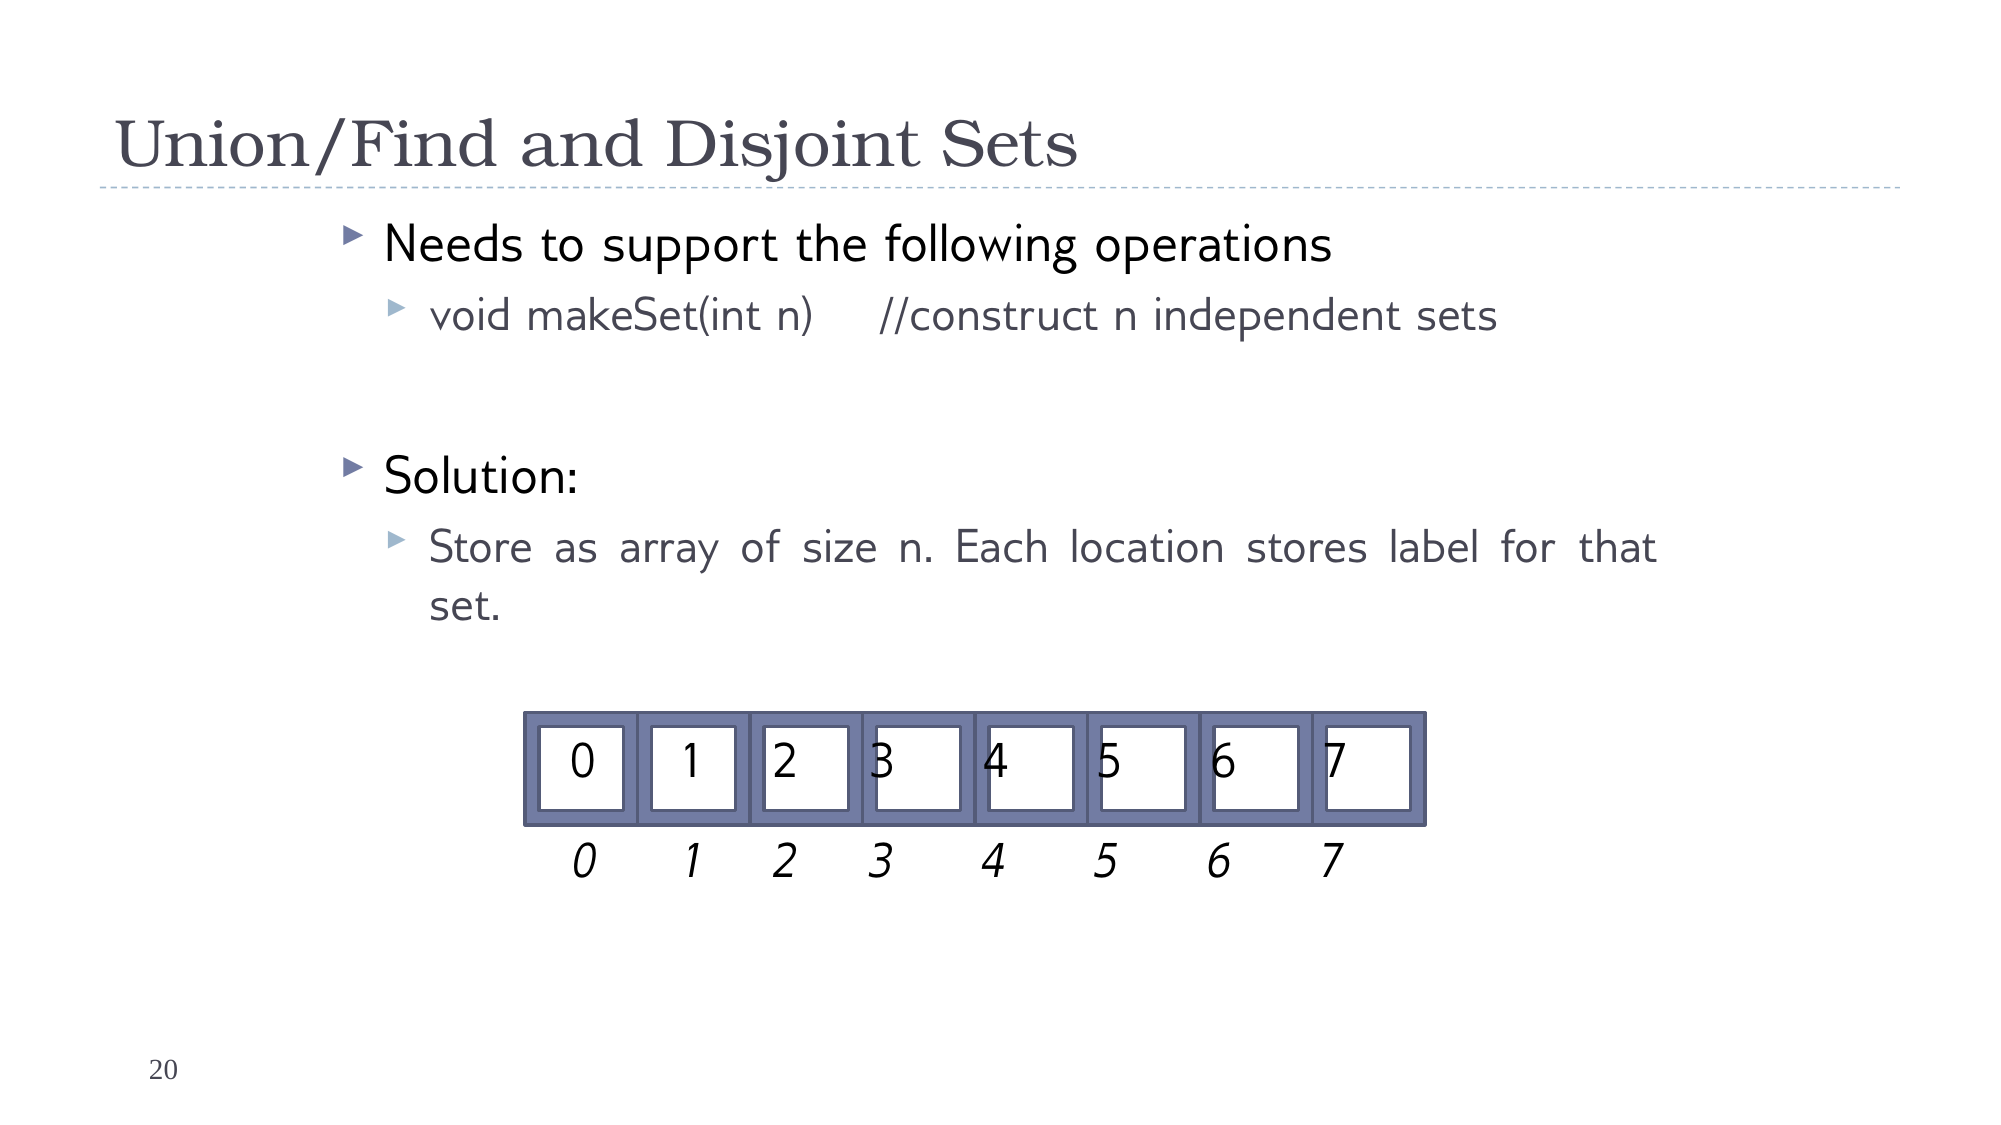

# Union/Find and Disjoint Sets
Needs to support the following operations
void makeSet(int n)	//construct n independent sets

Solution:
Store as array of size n. Each location stores label for that set.

  0      1     2     3      4      5      6      7

  0      1     2     3      4      5      6      7
20